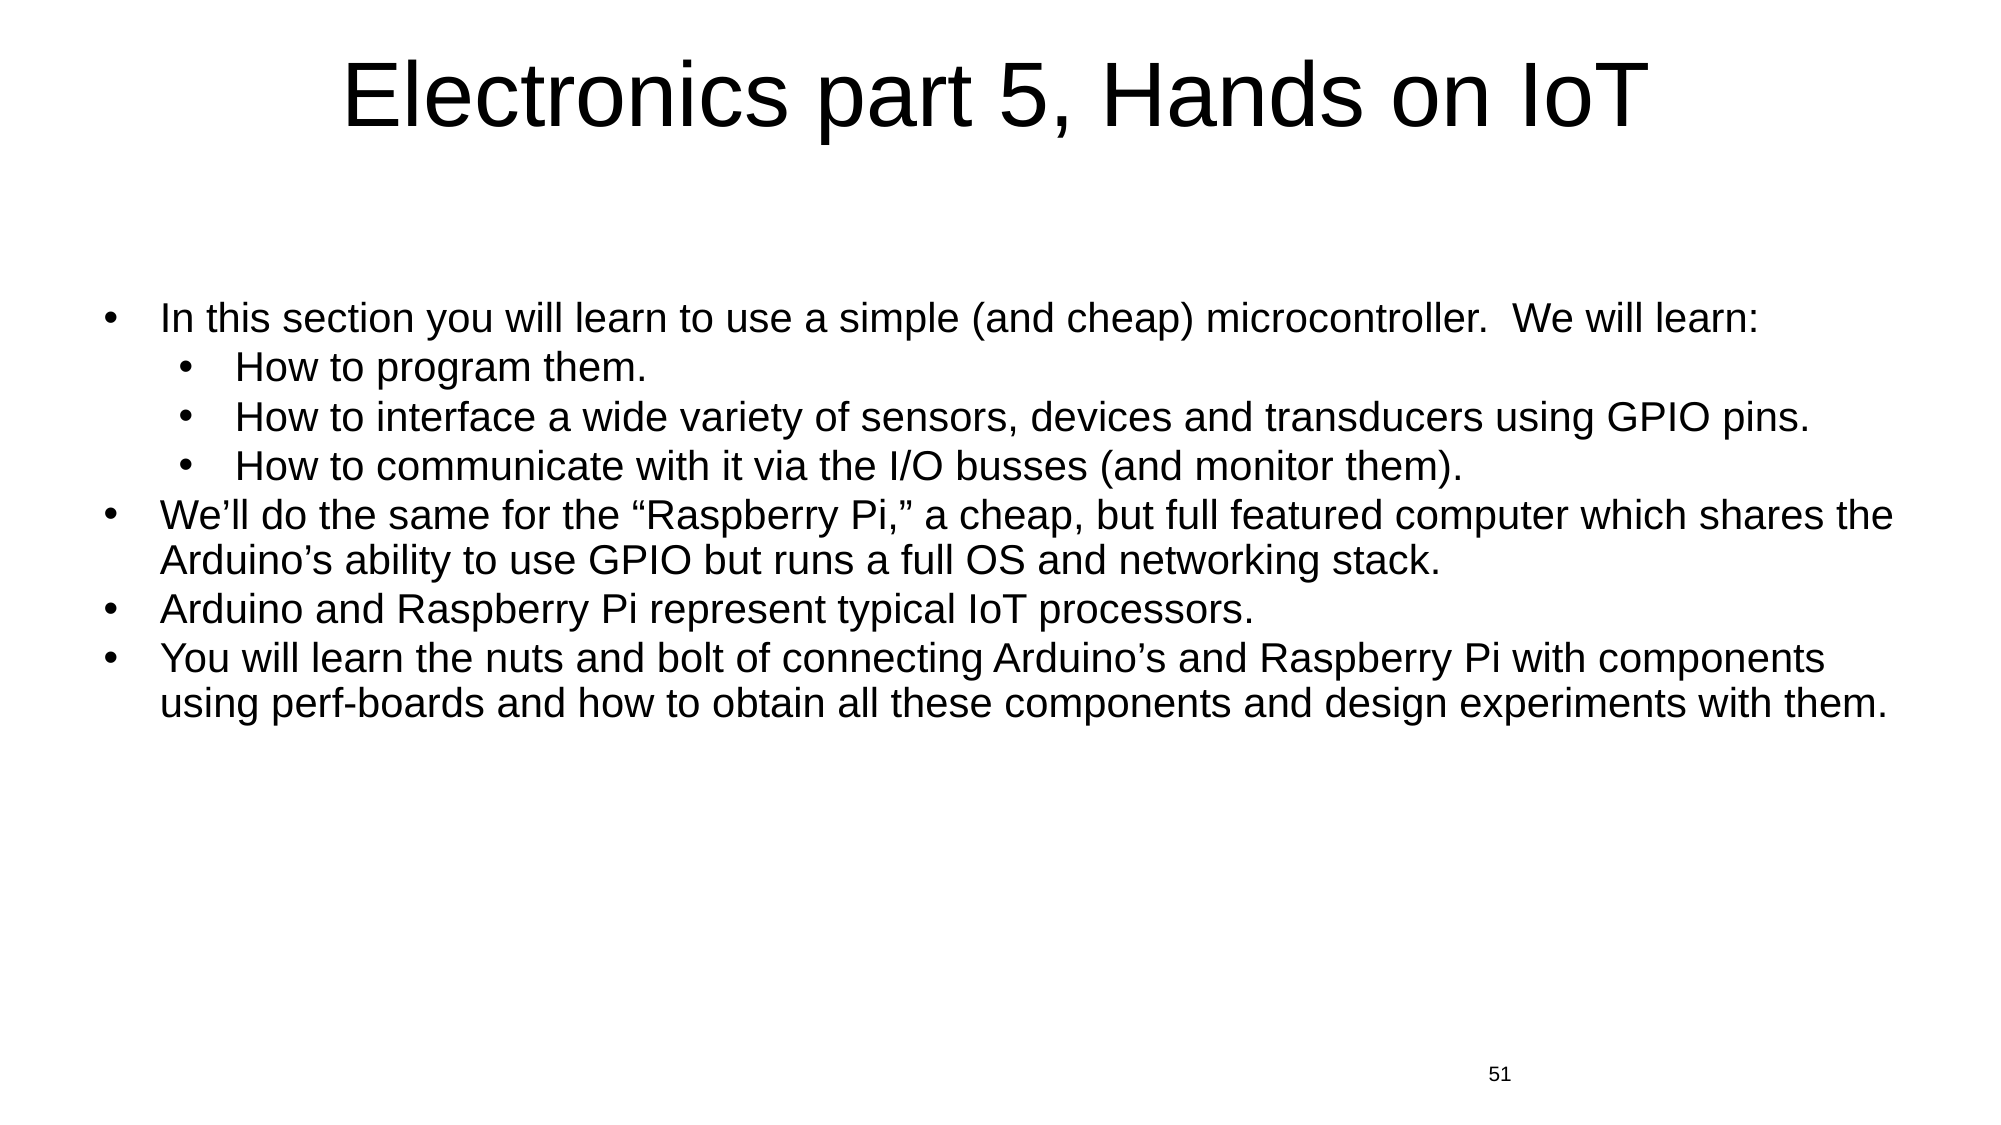

# Electronics part 5, Hands on IoT
In this section you will learn to use a simple (and cheap) microcontroller.  We will learn:
How to program them.
How to interface a wide variety of sensors, devices and transducers using GPIO pins.
How to communicate with it via the I/O busses (and monitor them).
We’ll do the same for the “Raspberry Pi,” a cheap, but full featured computer which shares the Arduino’s ability to use GPIO but runs a full OS and networking stack.
Arduino and Raspberry Pi represent typical IoT processors.
You will learn the nuts and bolt of connecting Arduino’s and Raspberry Pi with components using perf-boards and how to obtain all these components and design experiments with them.
51